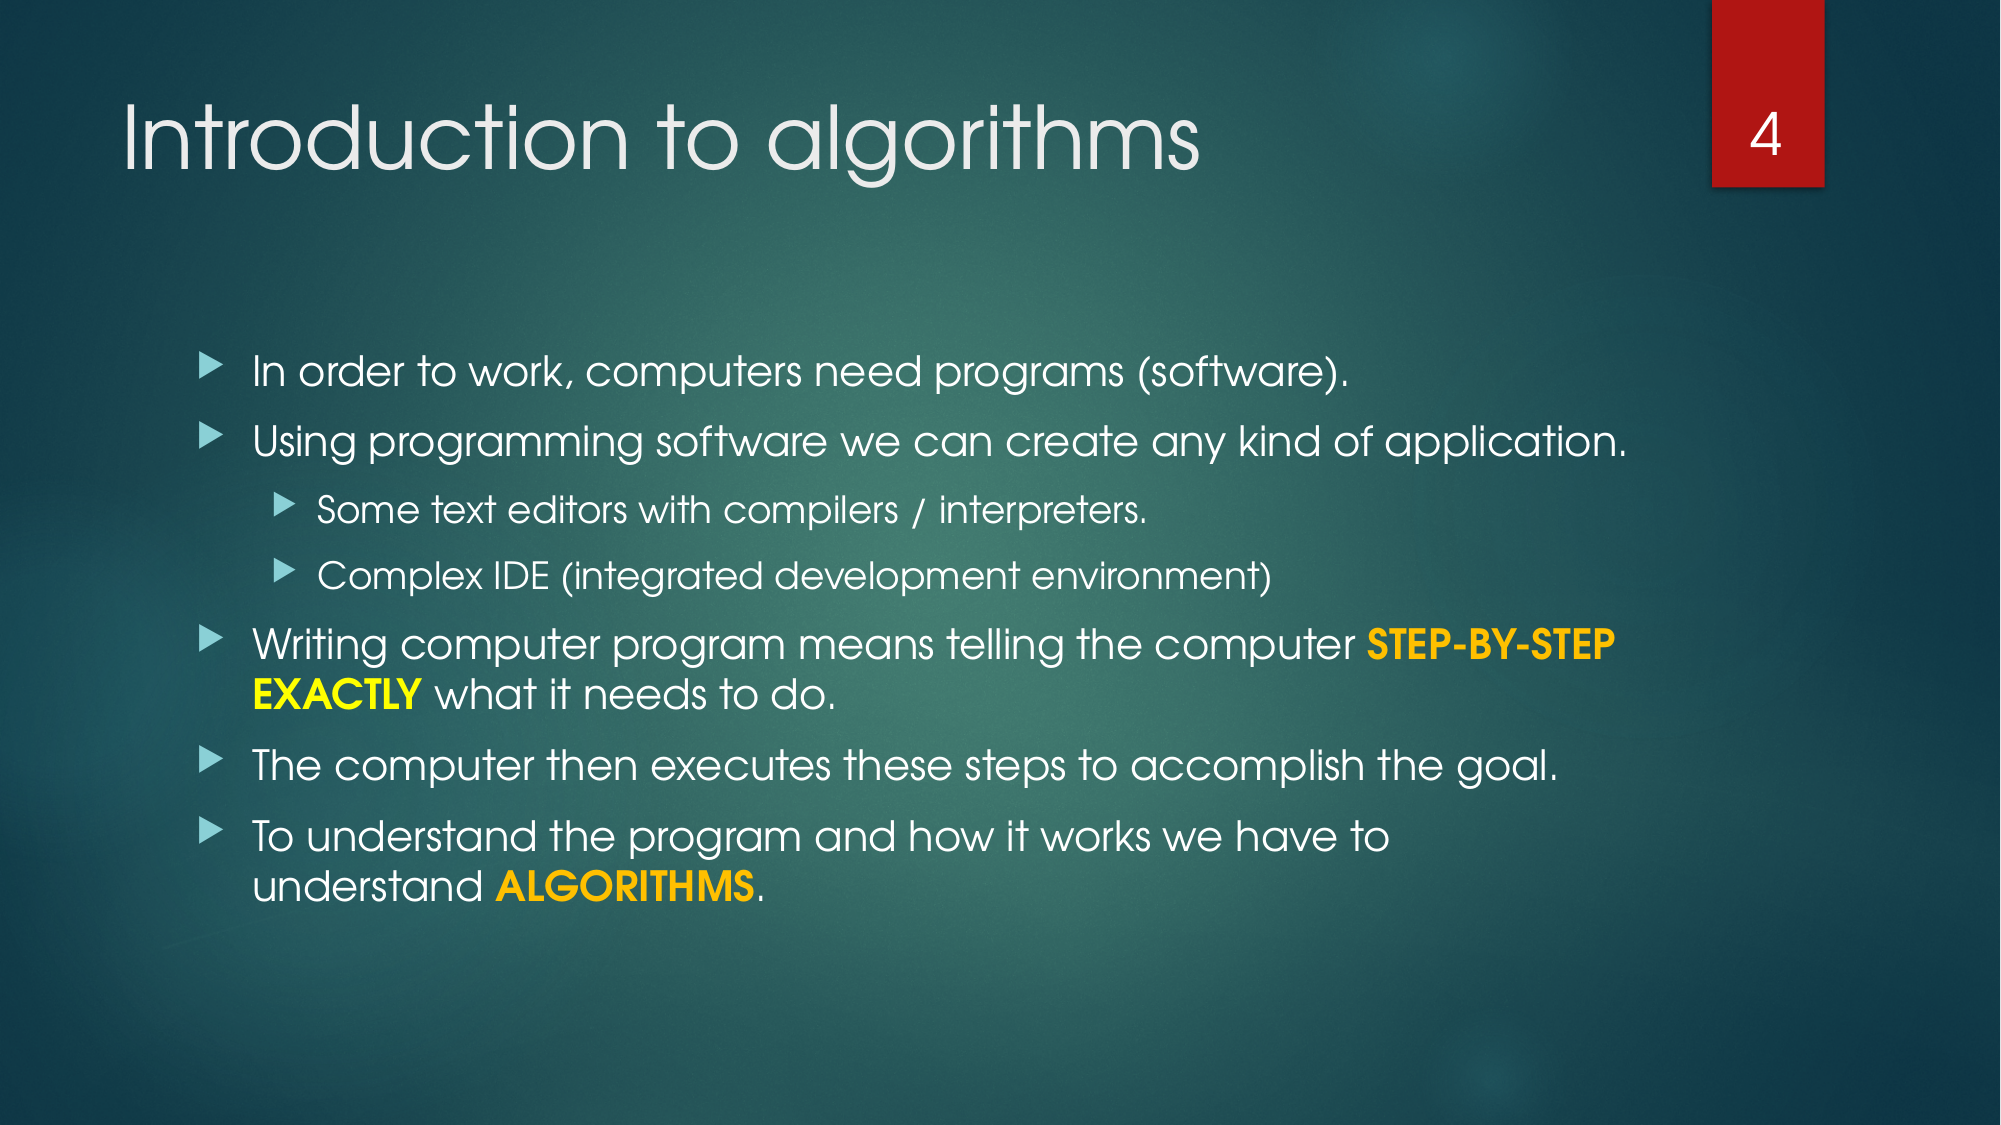

4
# Introduction to algorithms
In order to work, computers need programs (software).
Using programming software we can create any kind of application.
Some text editors with compilers / interpreters.
Complex IDE (integrated development environment)
Writing computer program means telling the computer STEP-BY-STEP EXACTLY what it needs to do.
The computer then executes these steps to accomplish the goal.
To understand the program and how it works we have to understand ALGORITHMS.